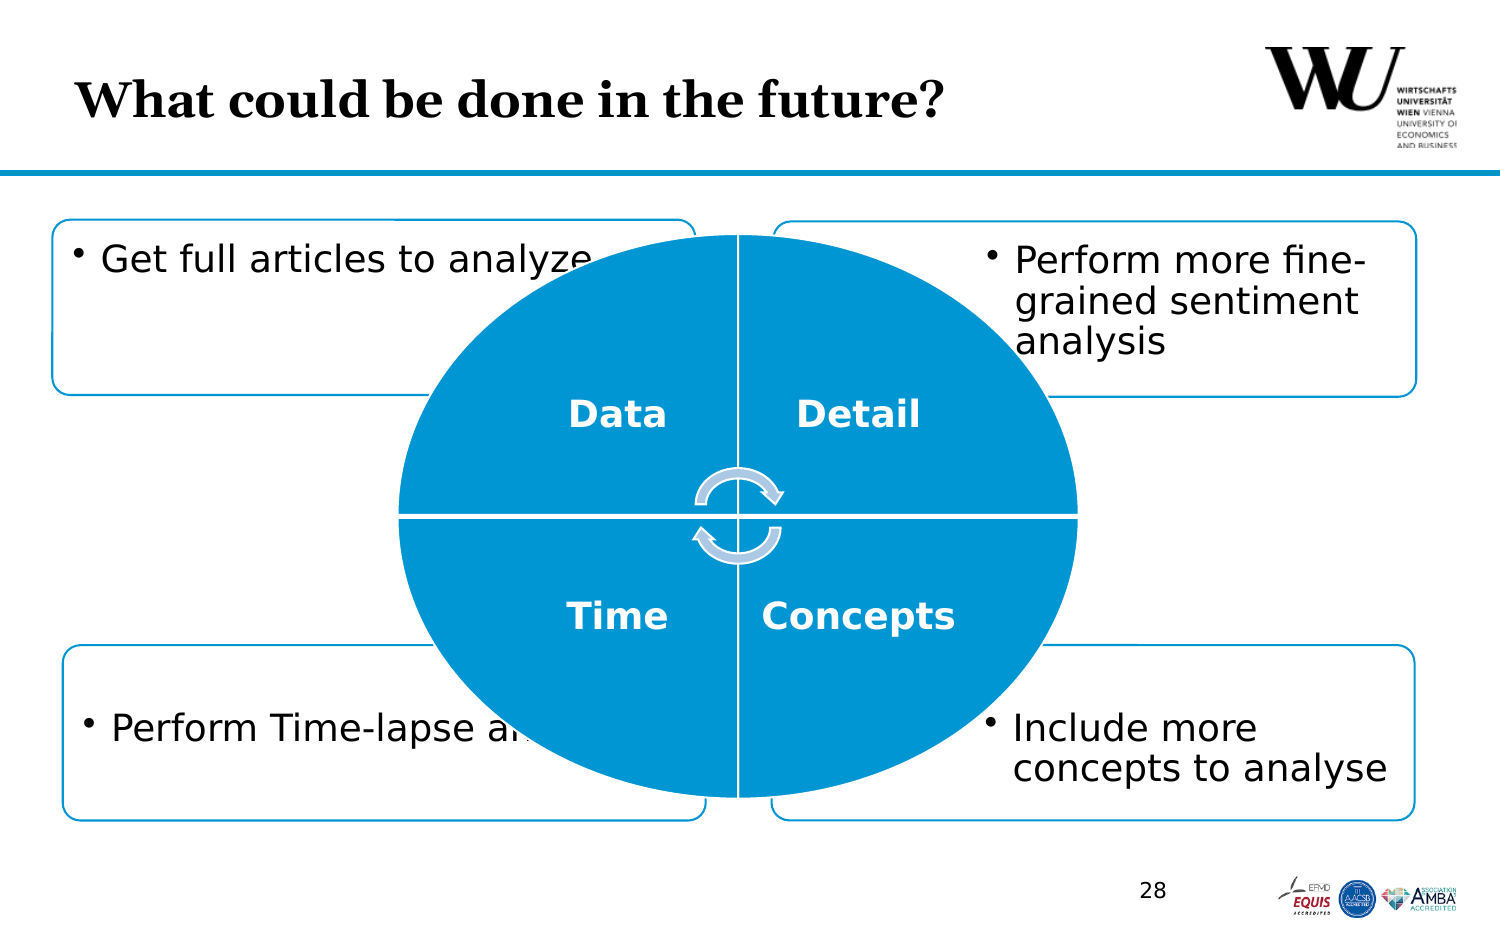

# What could be done in the future?
Include more concepts to analyse
Perform Time-lapse analysis
Perform more fine-grained sentiment analysis
Get full articles to analyze
Data
Detail
Concepts
Time
28